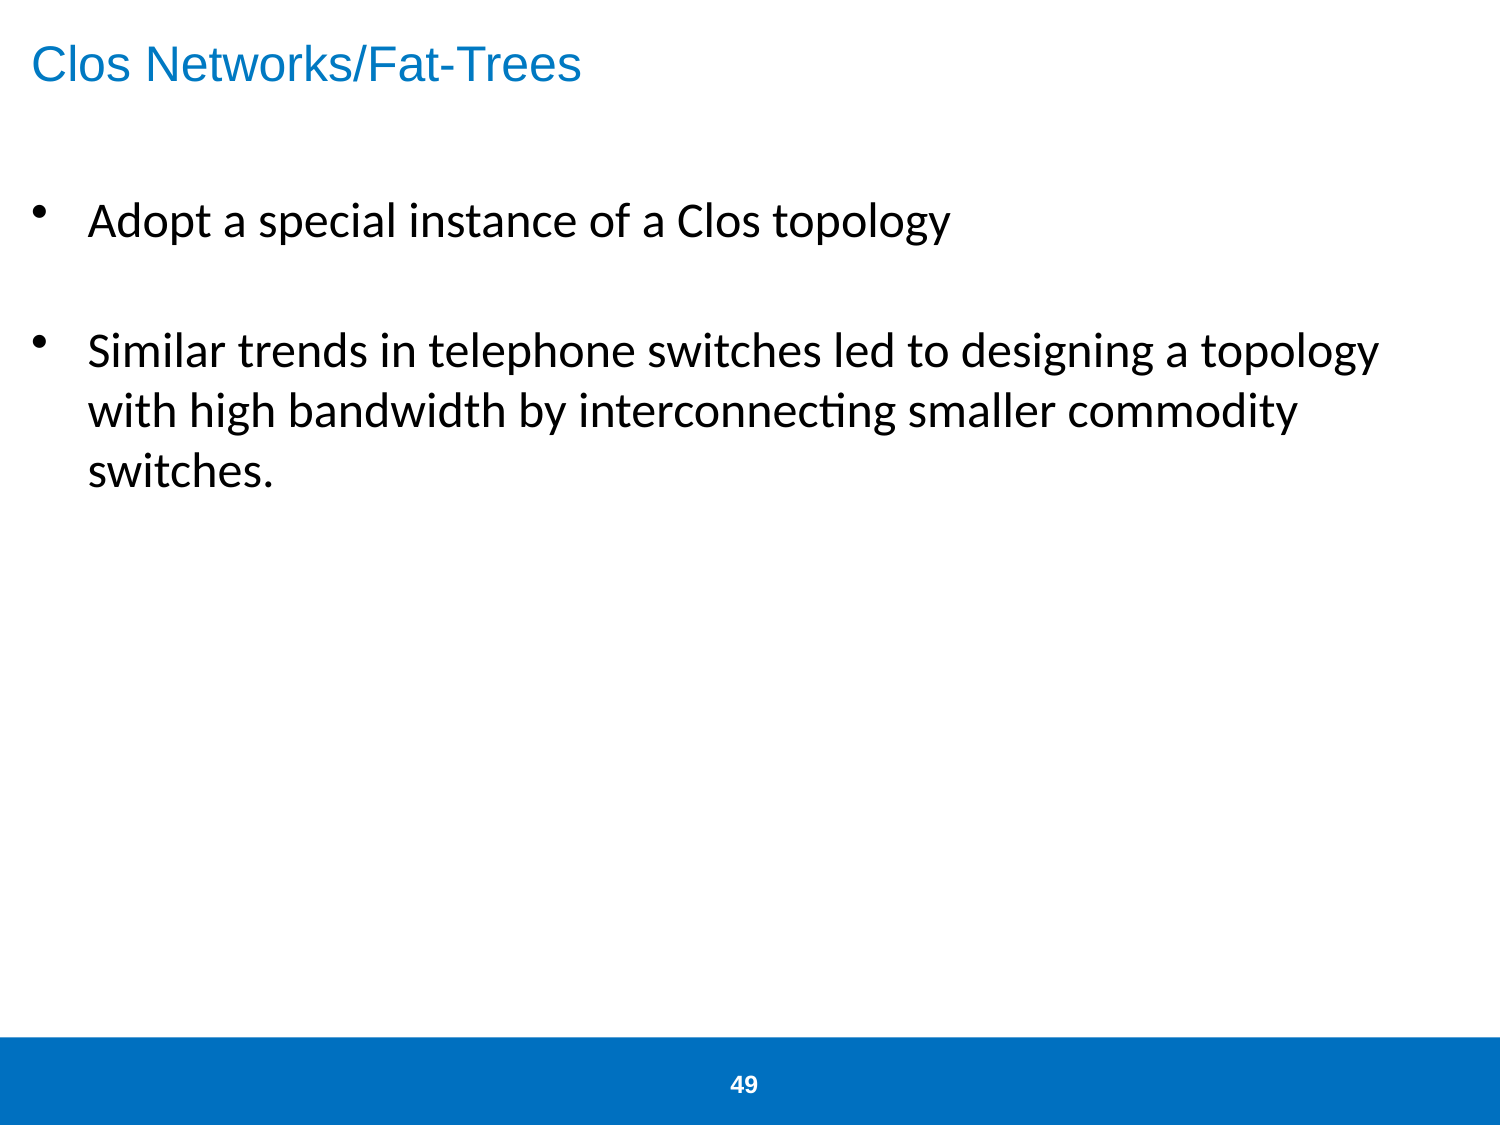

# Clos Networks/Fat-Trees
Adopt a special instance of a Clos topology
Similar trends in telephone switches led to designing a topology with high bandwidth by interconnecting smaller commodity switches.